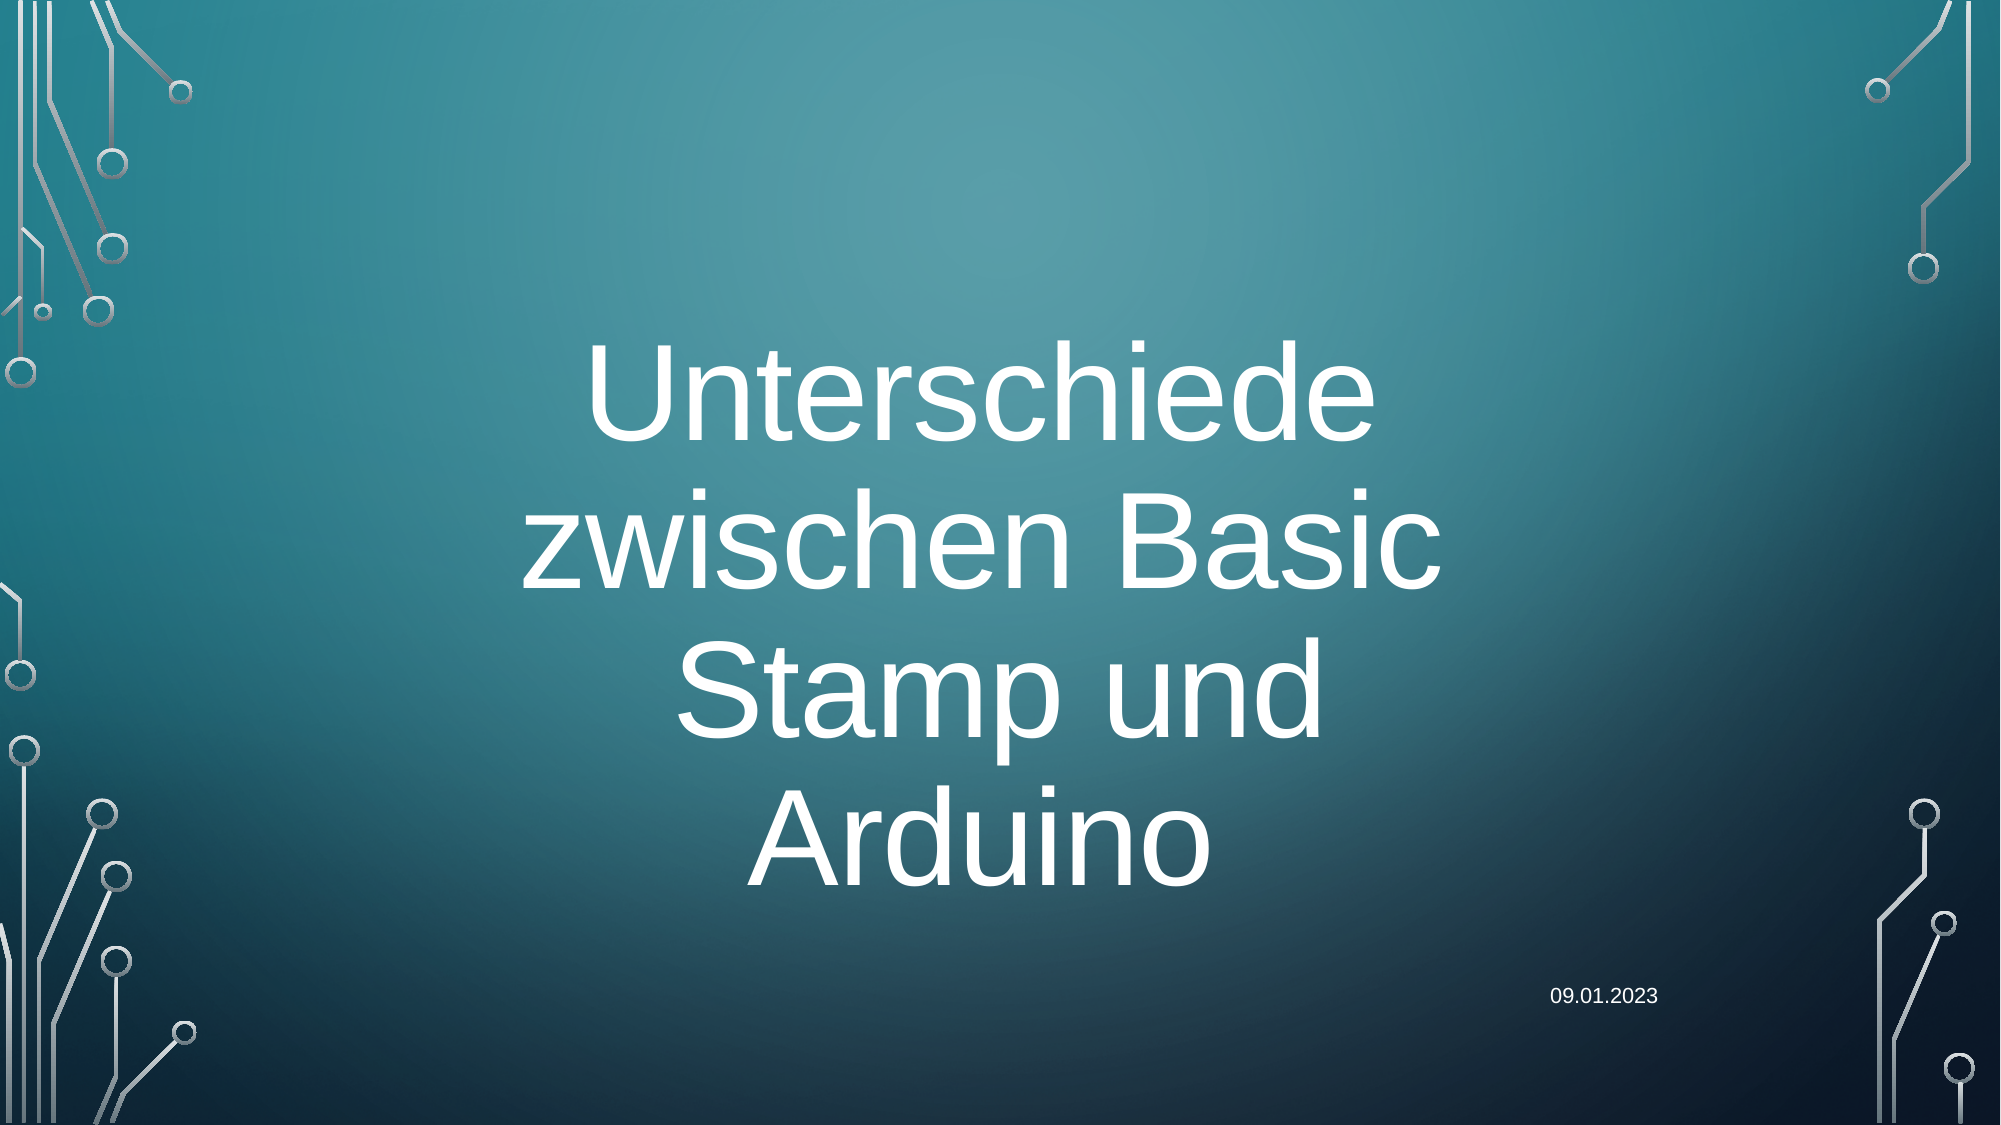

Unterschiede
zwischen Basic
Stamp und Arduino
09.01.2023